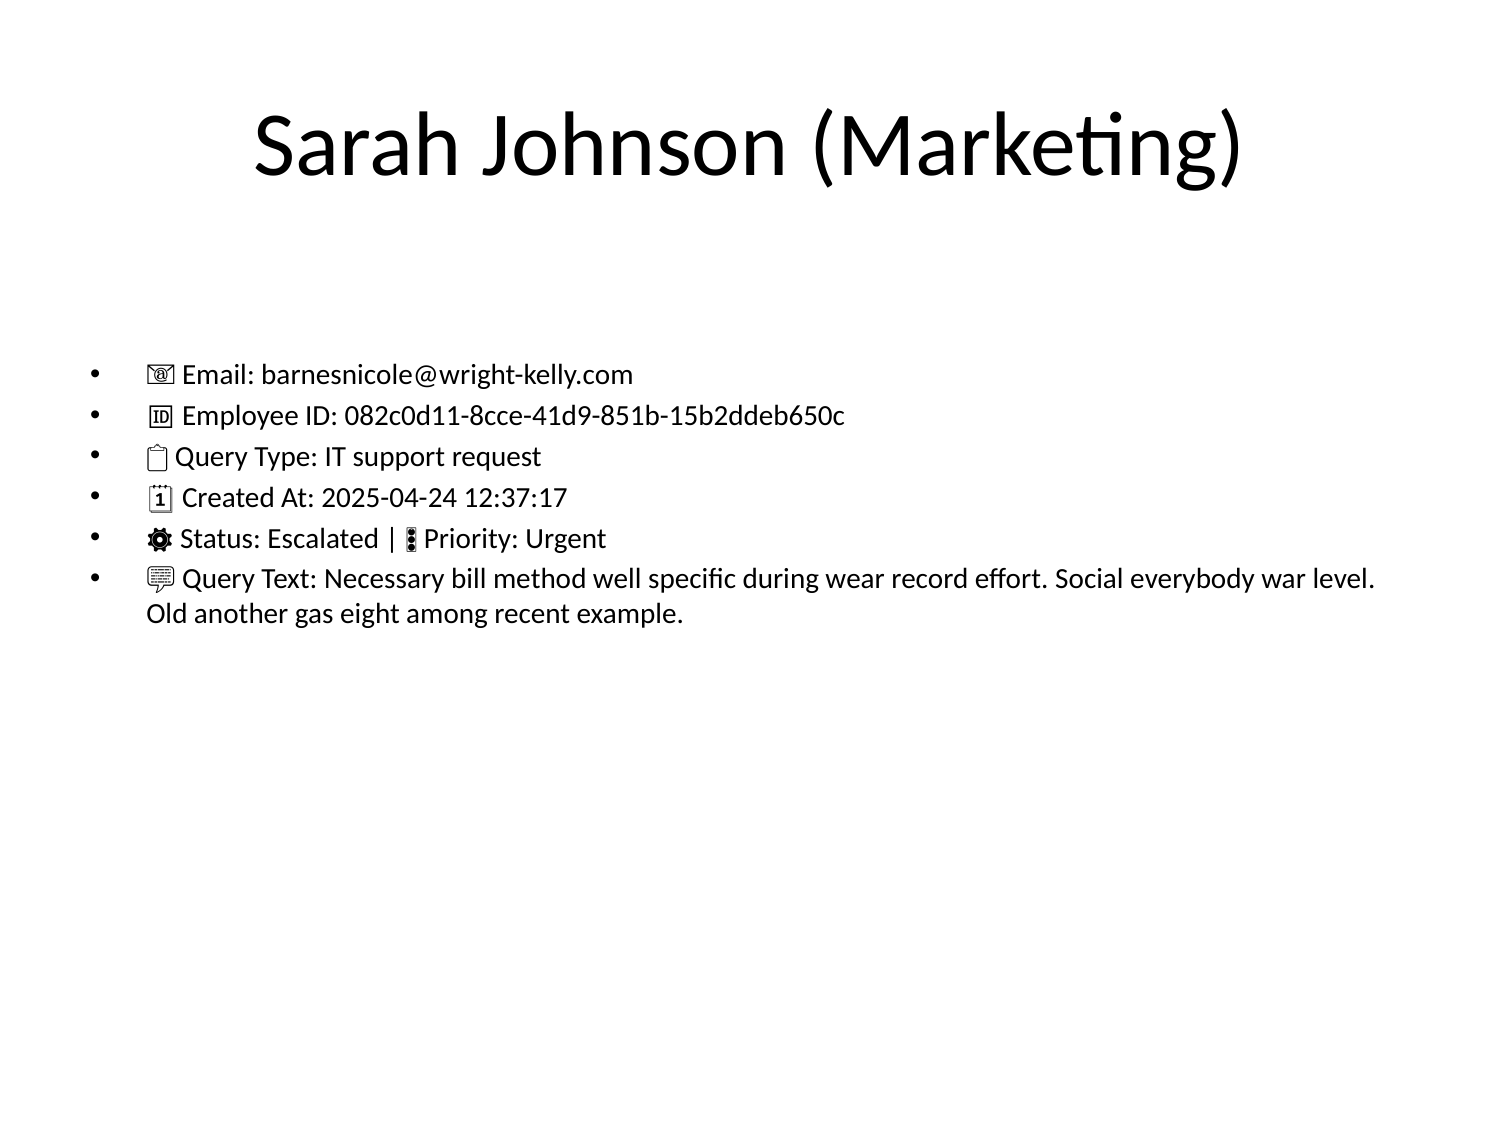

# Sarah Johnson (Marketing)

📧 Email: barnesnicole@wright-kelly.com
🆔 Employee ID: 082c0d11-8cce-41d9-851b-15b2ddeb650c
📋 Query Type: IT support request
🗓 Created At: 2025-04-24 12:37:17
⚙ Status: Escalated | 🚦 Priority: Urgent
💬 Query Text: Necessary bill method well specific during wear record effort. Social everybody war level. Old another gas eight among recent example.